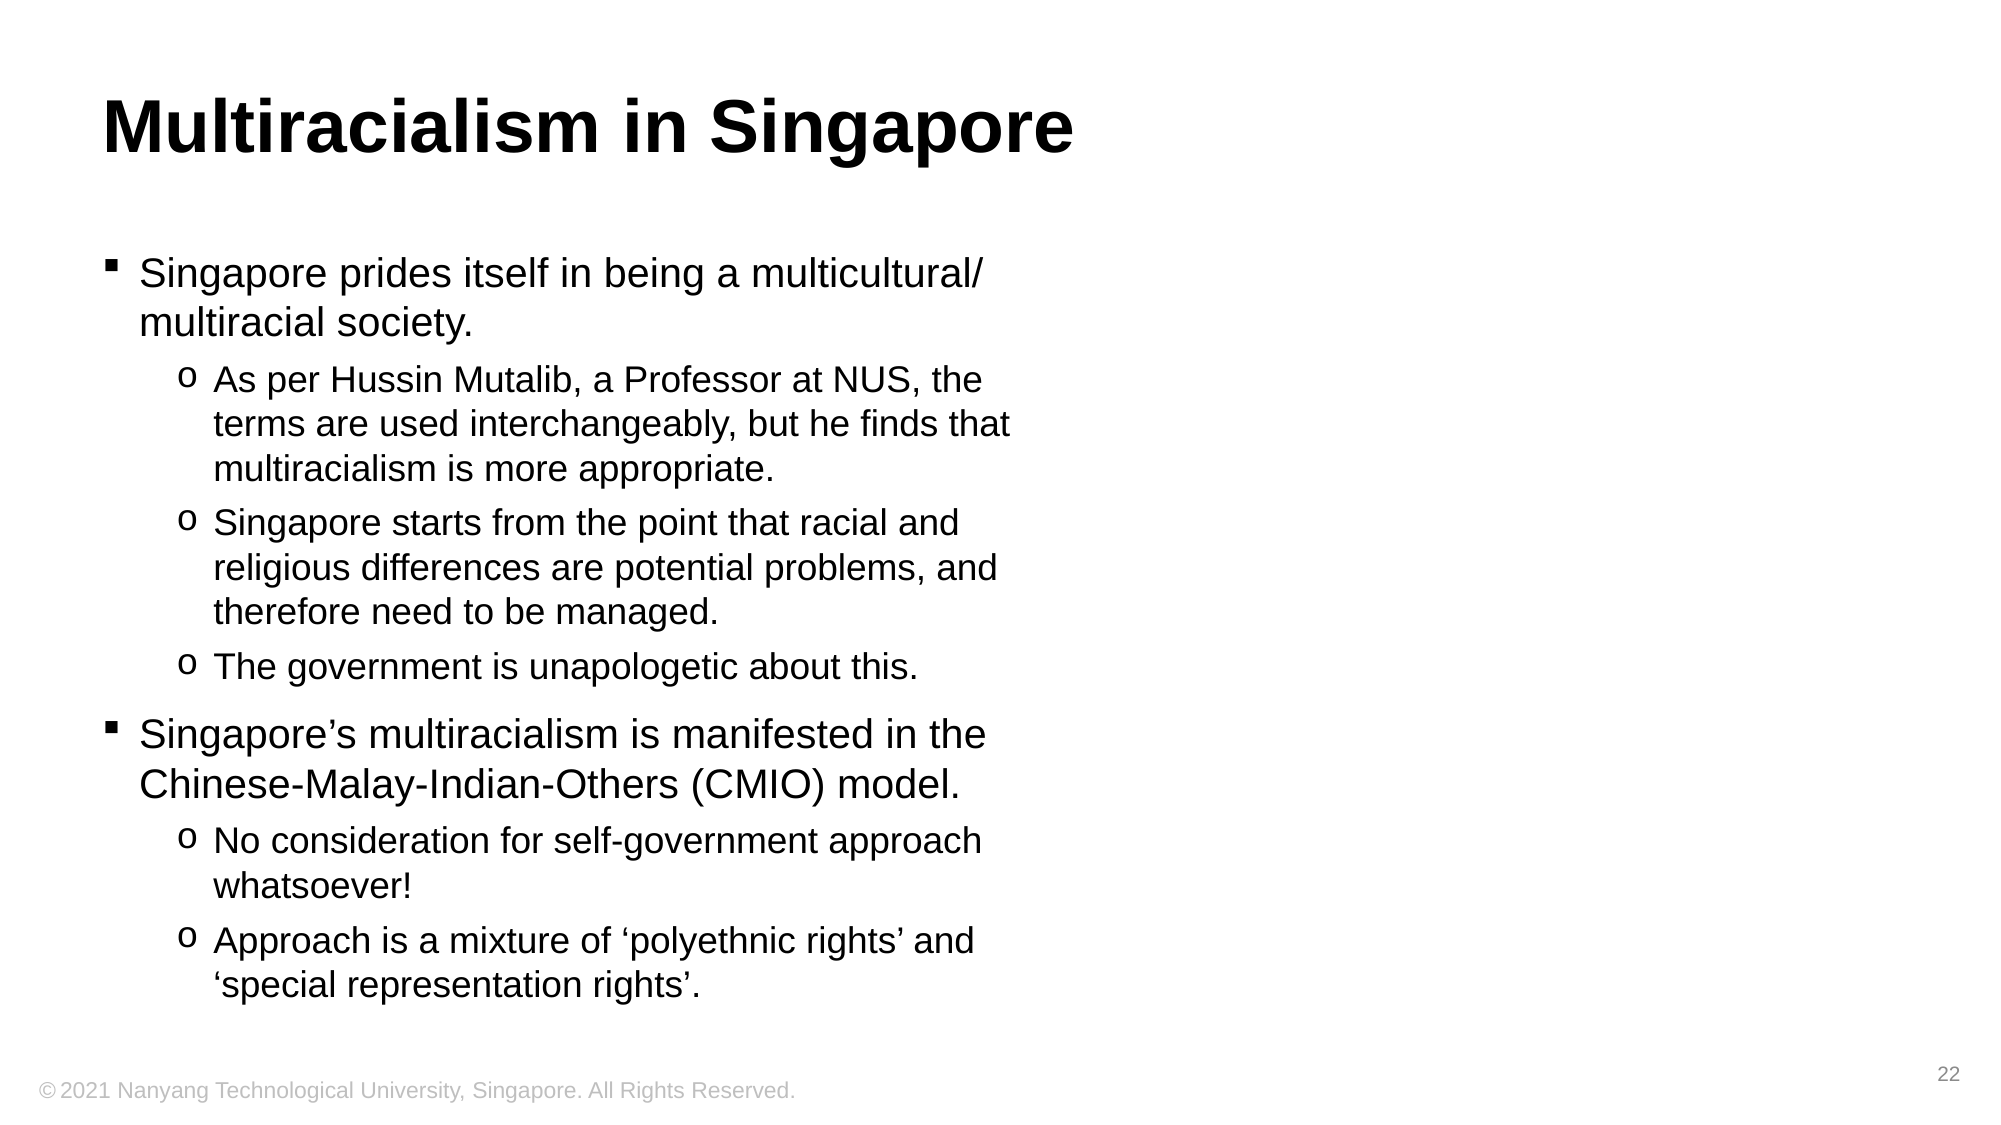

# Multiracialism in Singapore
Singapore prides itself in being a multicultural/ multiracial society.
As per Hussin Mutalib, a Professor at NUS, the terms are used interchangeably, but he finds that multiracialism is more appropriate.
Singapore starts from the point that racial and religious differences are potential problems, and therefore need to be managed.
The government is unapologetic about this.
Singapore’s multiracialism is manifested in the Chinese-Malay-Indian-Others (CMIO) model.
No consideration for self-government approach whatsoever!
Approach is a mixture of ‘polyethnic rights’ and ‘special representation rights’.
22